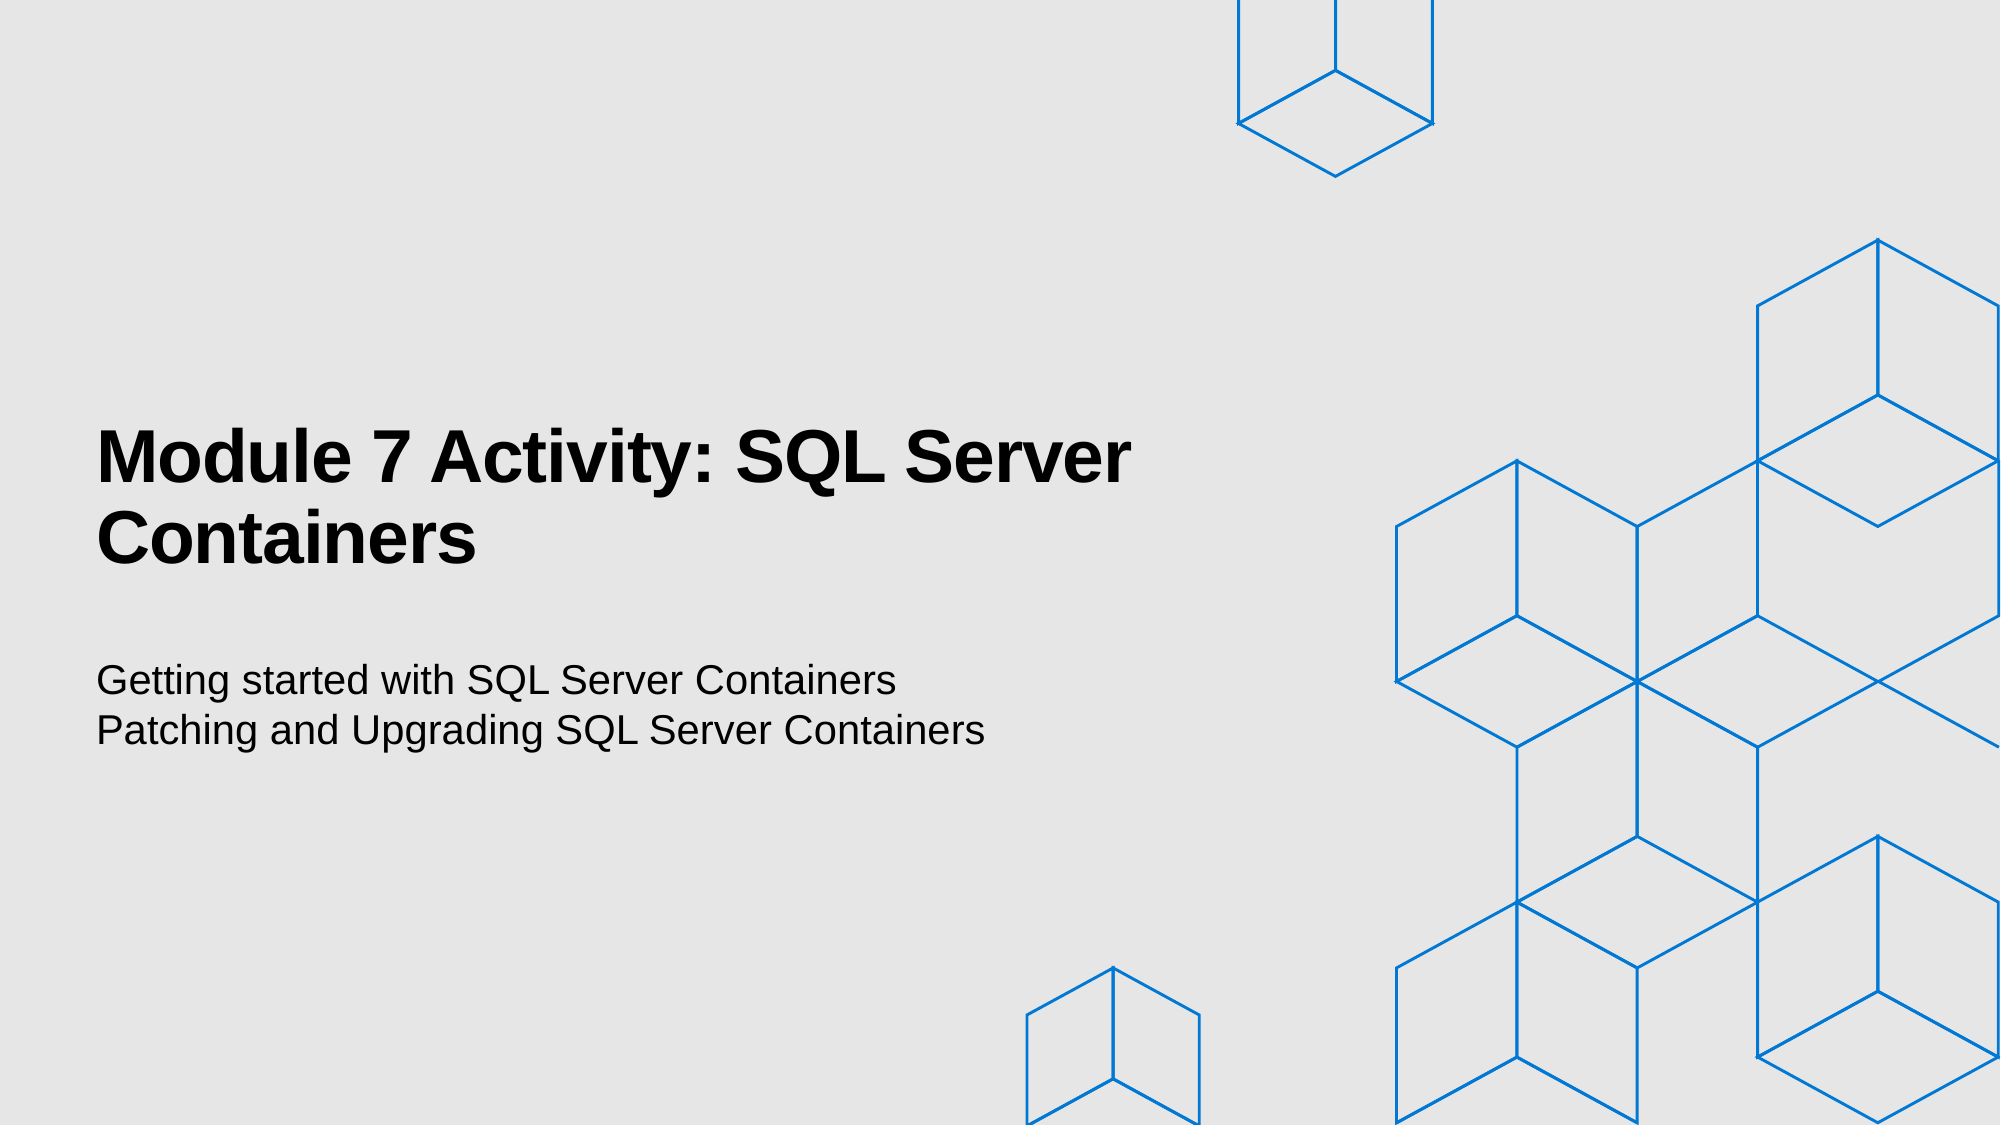

# Module 7 Activity: SQL Server Containers
Getting started with SQL Server Containers
Patching and Upgrading SQL Server Containers